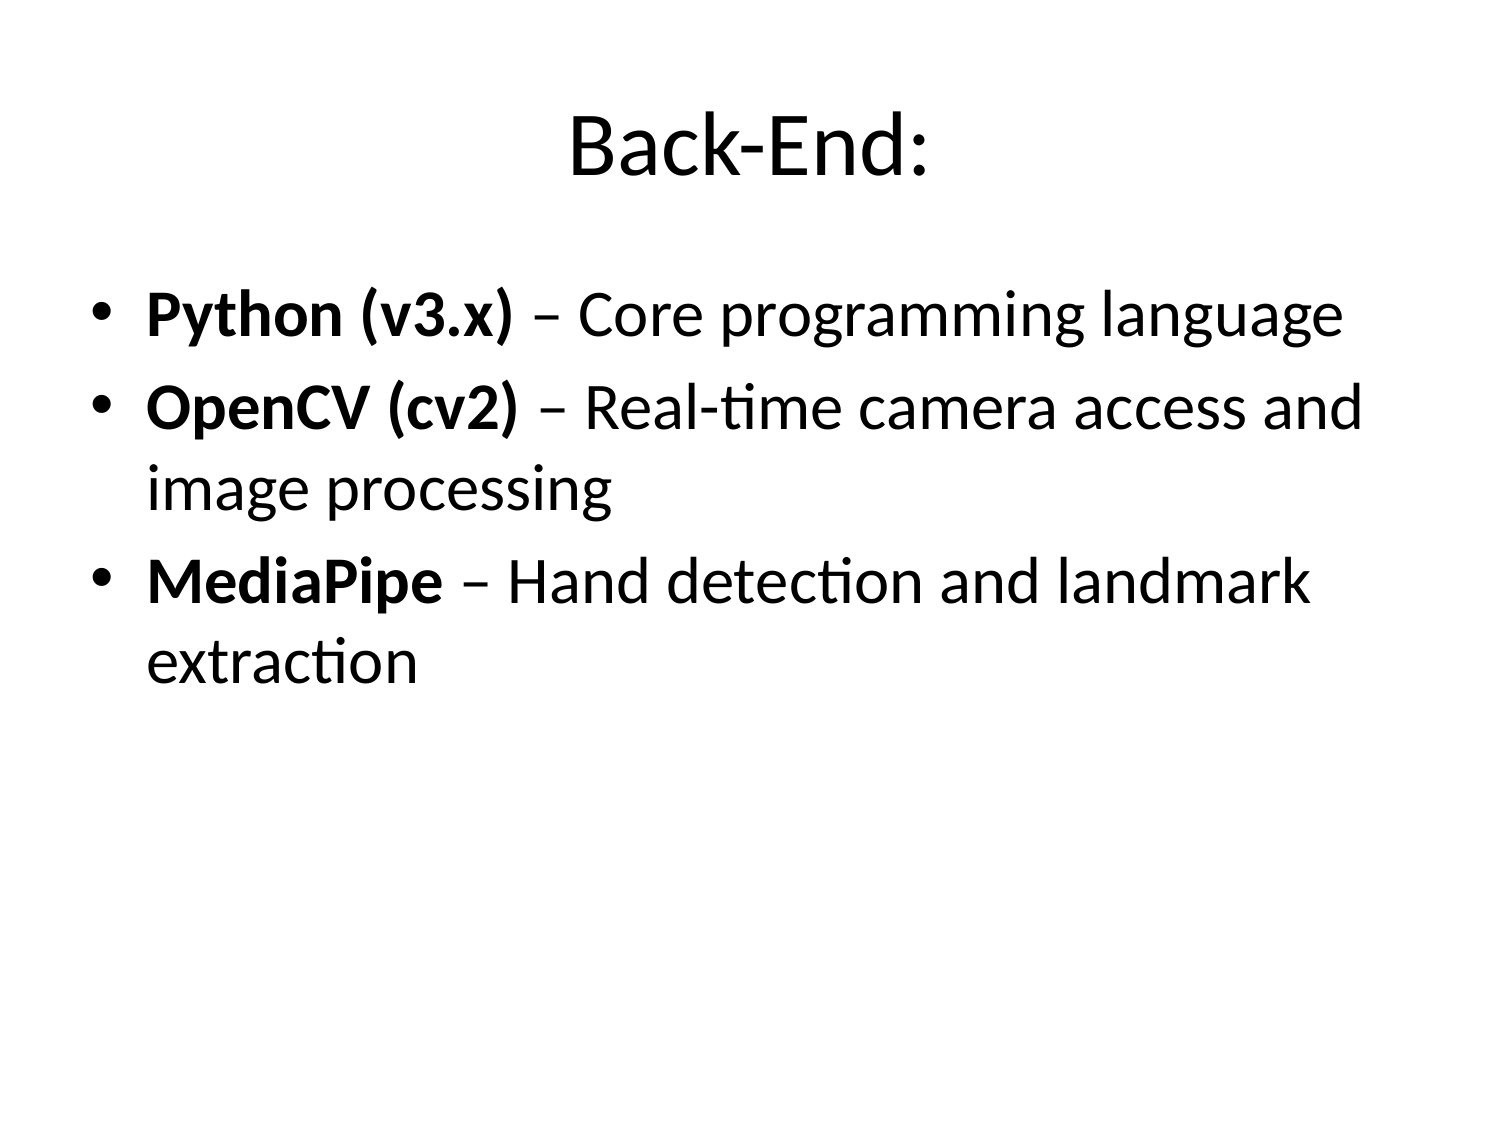

# Back-End:
Python (v3.x) – Core programming language
OpenCV (cv2) – Real-time camera access and image processing
MediaPipe – Hand detection and landmark extraction